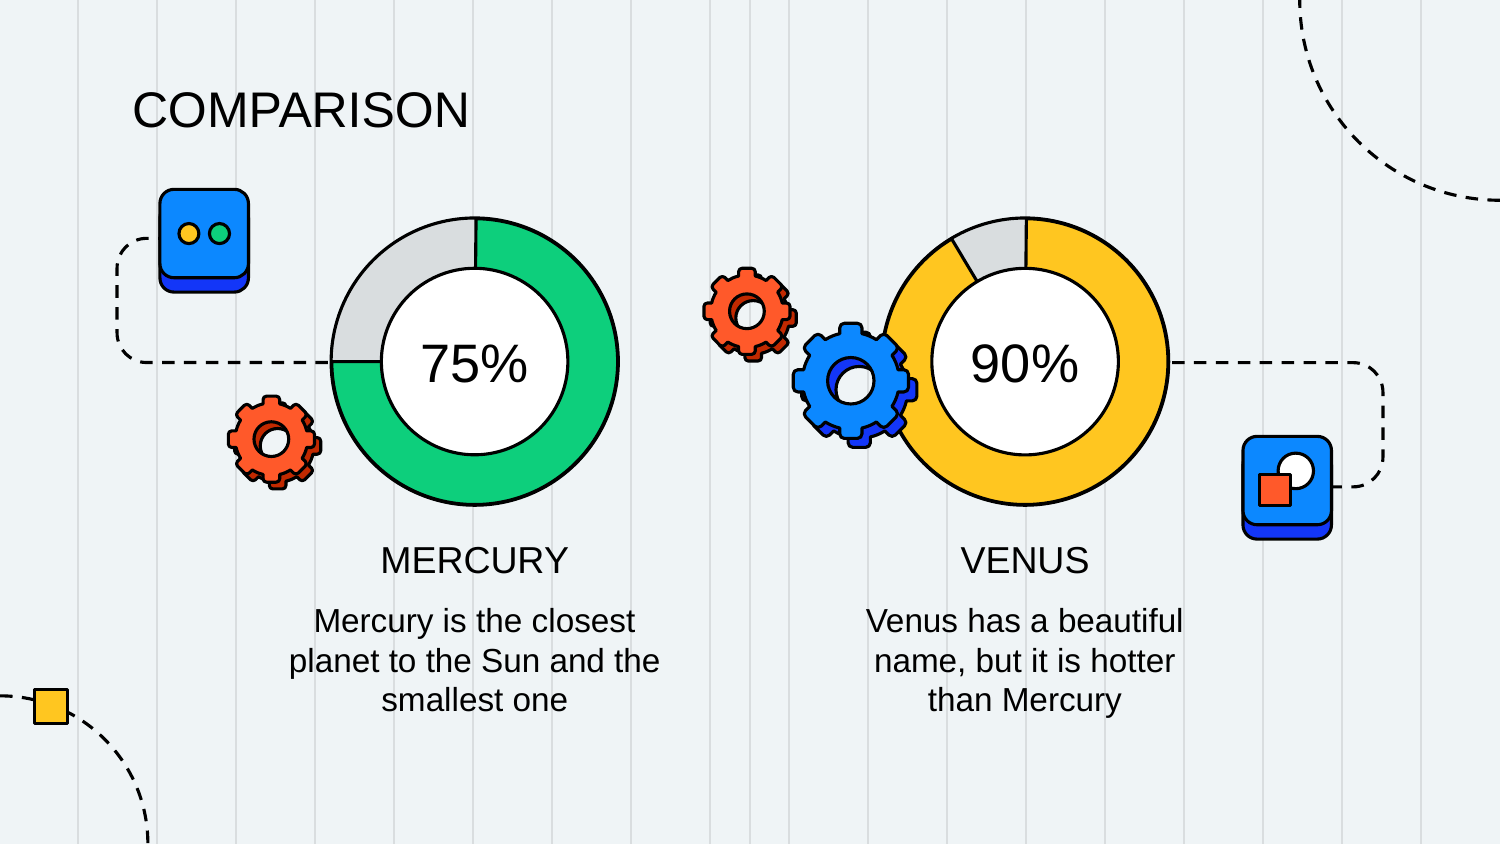

# COMPARISON

75%
90%

MERCURY
VENUS
Mercury is the closest planet to the Sun and the smallest one
Venus has a beautiful name, but it is hotter than Mercury